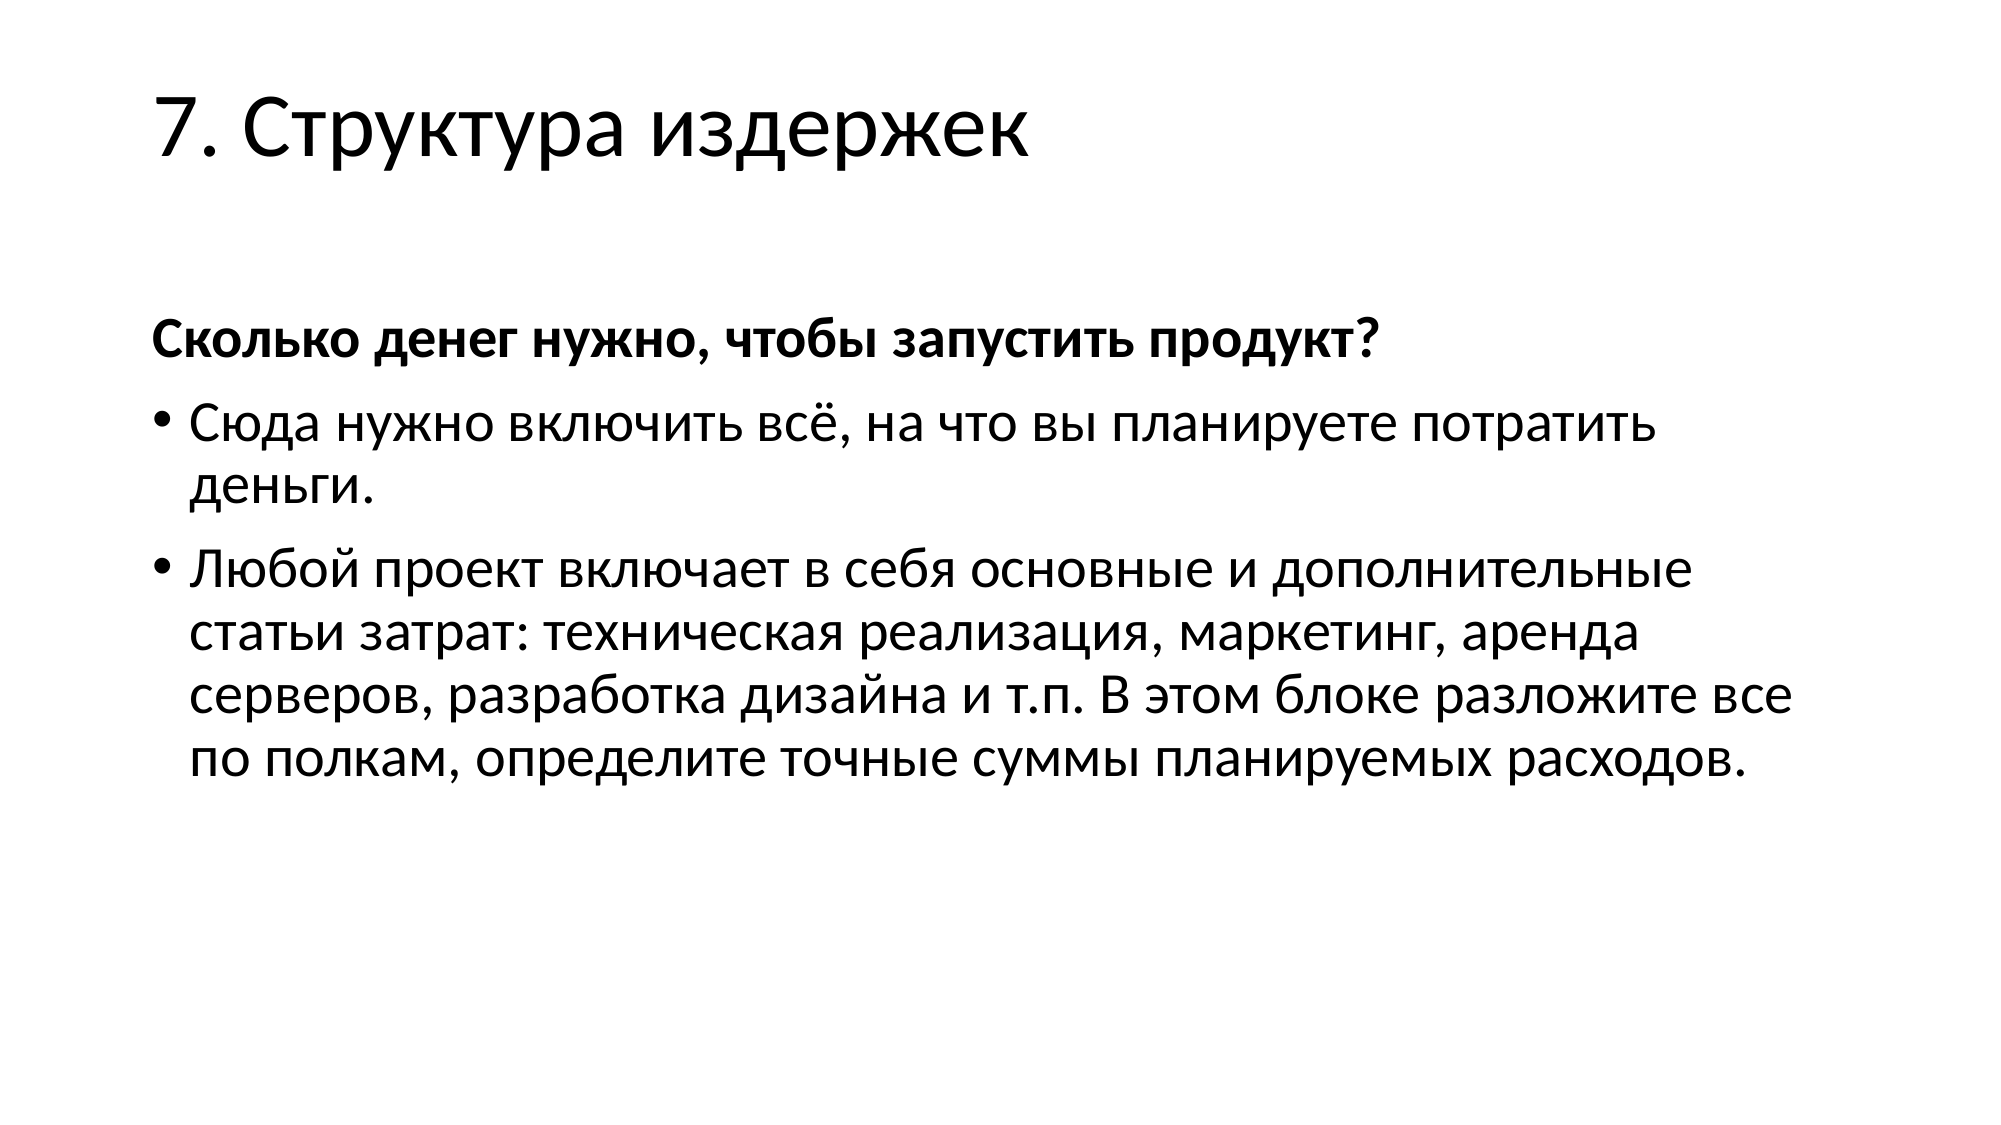

# 7. Структура издержек
Сколько денег нужно, чтобы запустить продукт?
Сюда нужно включить всё, на что вы планируете потратить деньги.
Любой проект включает в себя основные и дополнительные статьи затрат: техническая реализация, маркетинг, аренда серверов, разработка дизайна и т.п. В этом блоке разложите все по полкам, определите точные суммы планируемых расходов.